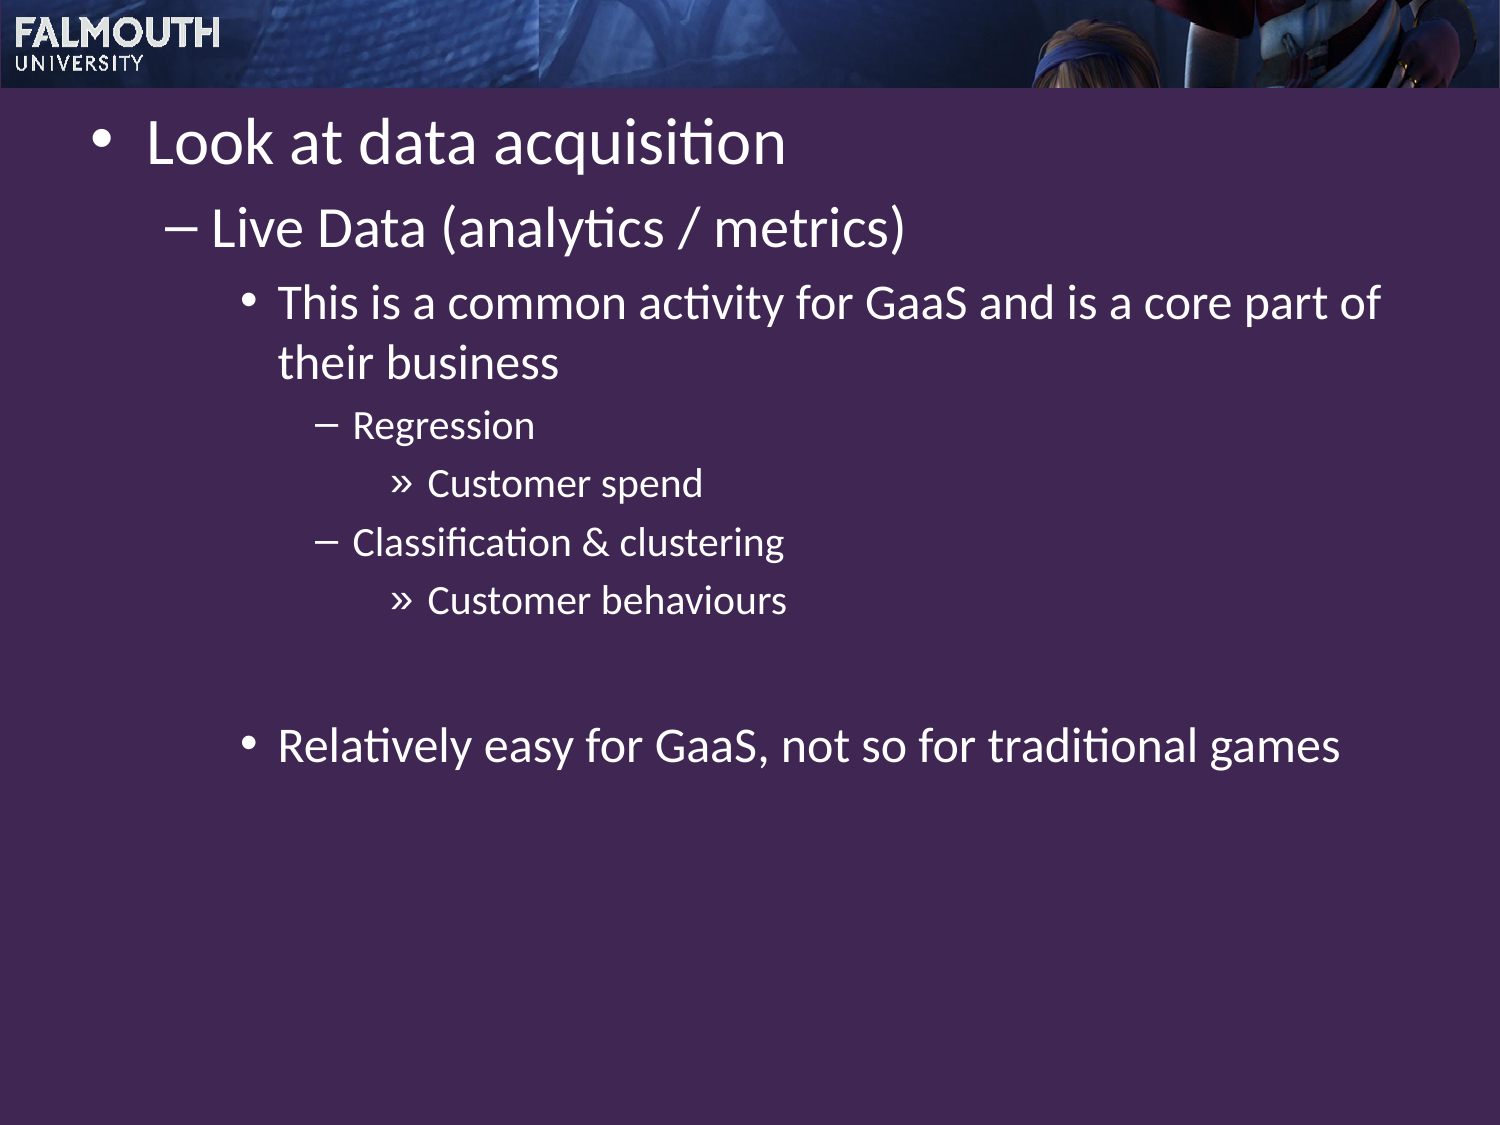

Look at data acquisition
Live Data (analytics / metrics)
This is a common activity for GaaS and is a core part of their business
Regression
Customer spend
Classification & clustering
Customer behaviours

Relatively easy for GaaS, not so for traditional games